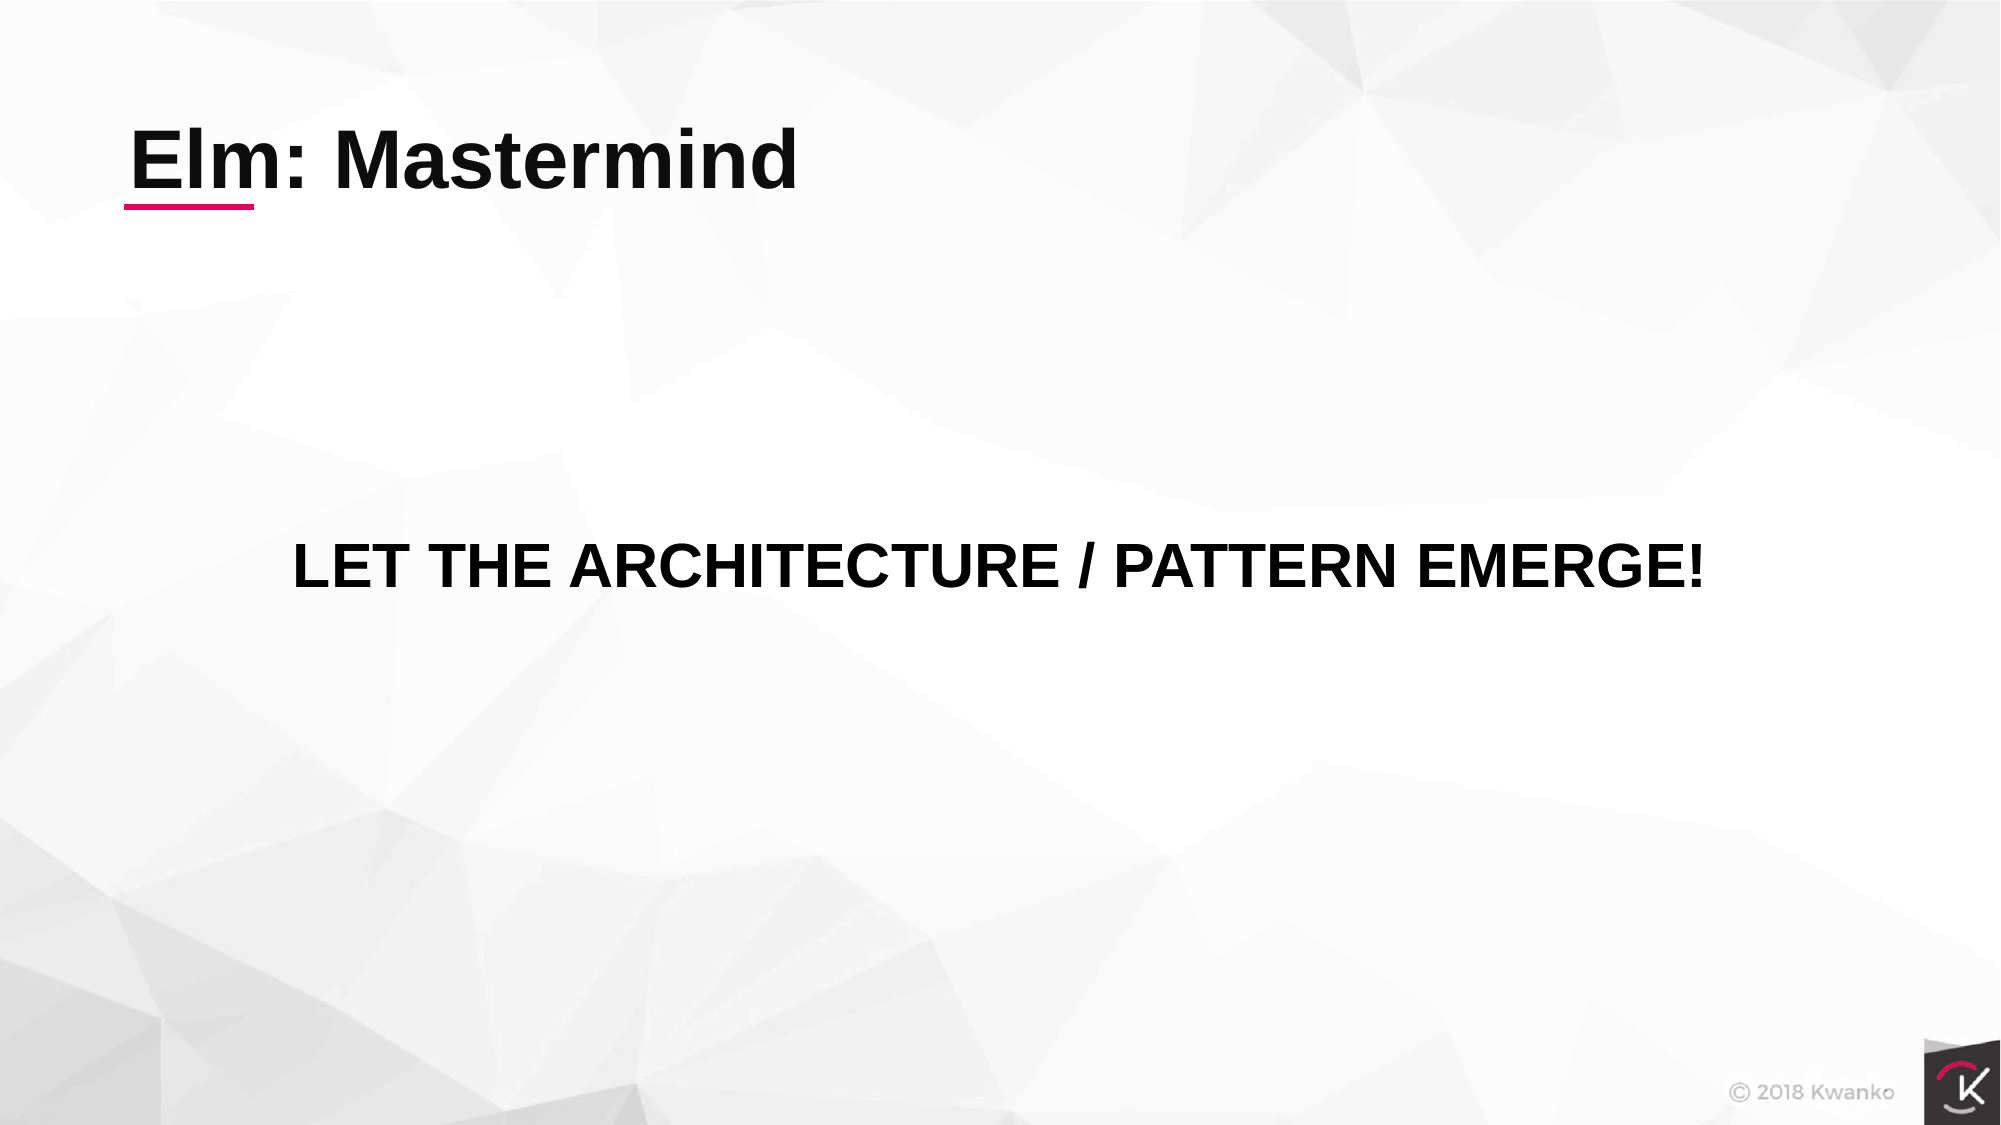

Elm: Mastermind
LET THE ARCHITECTURE / PATTERN EMERGE!